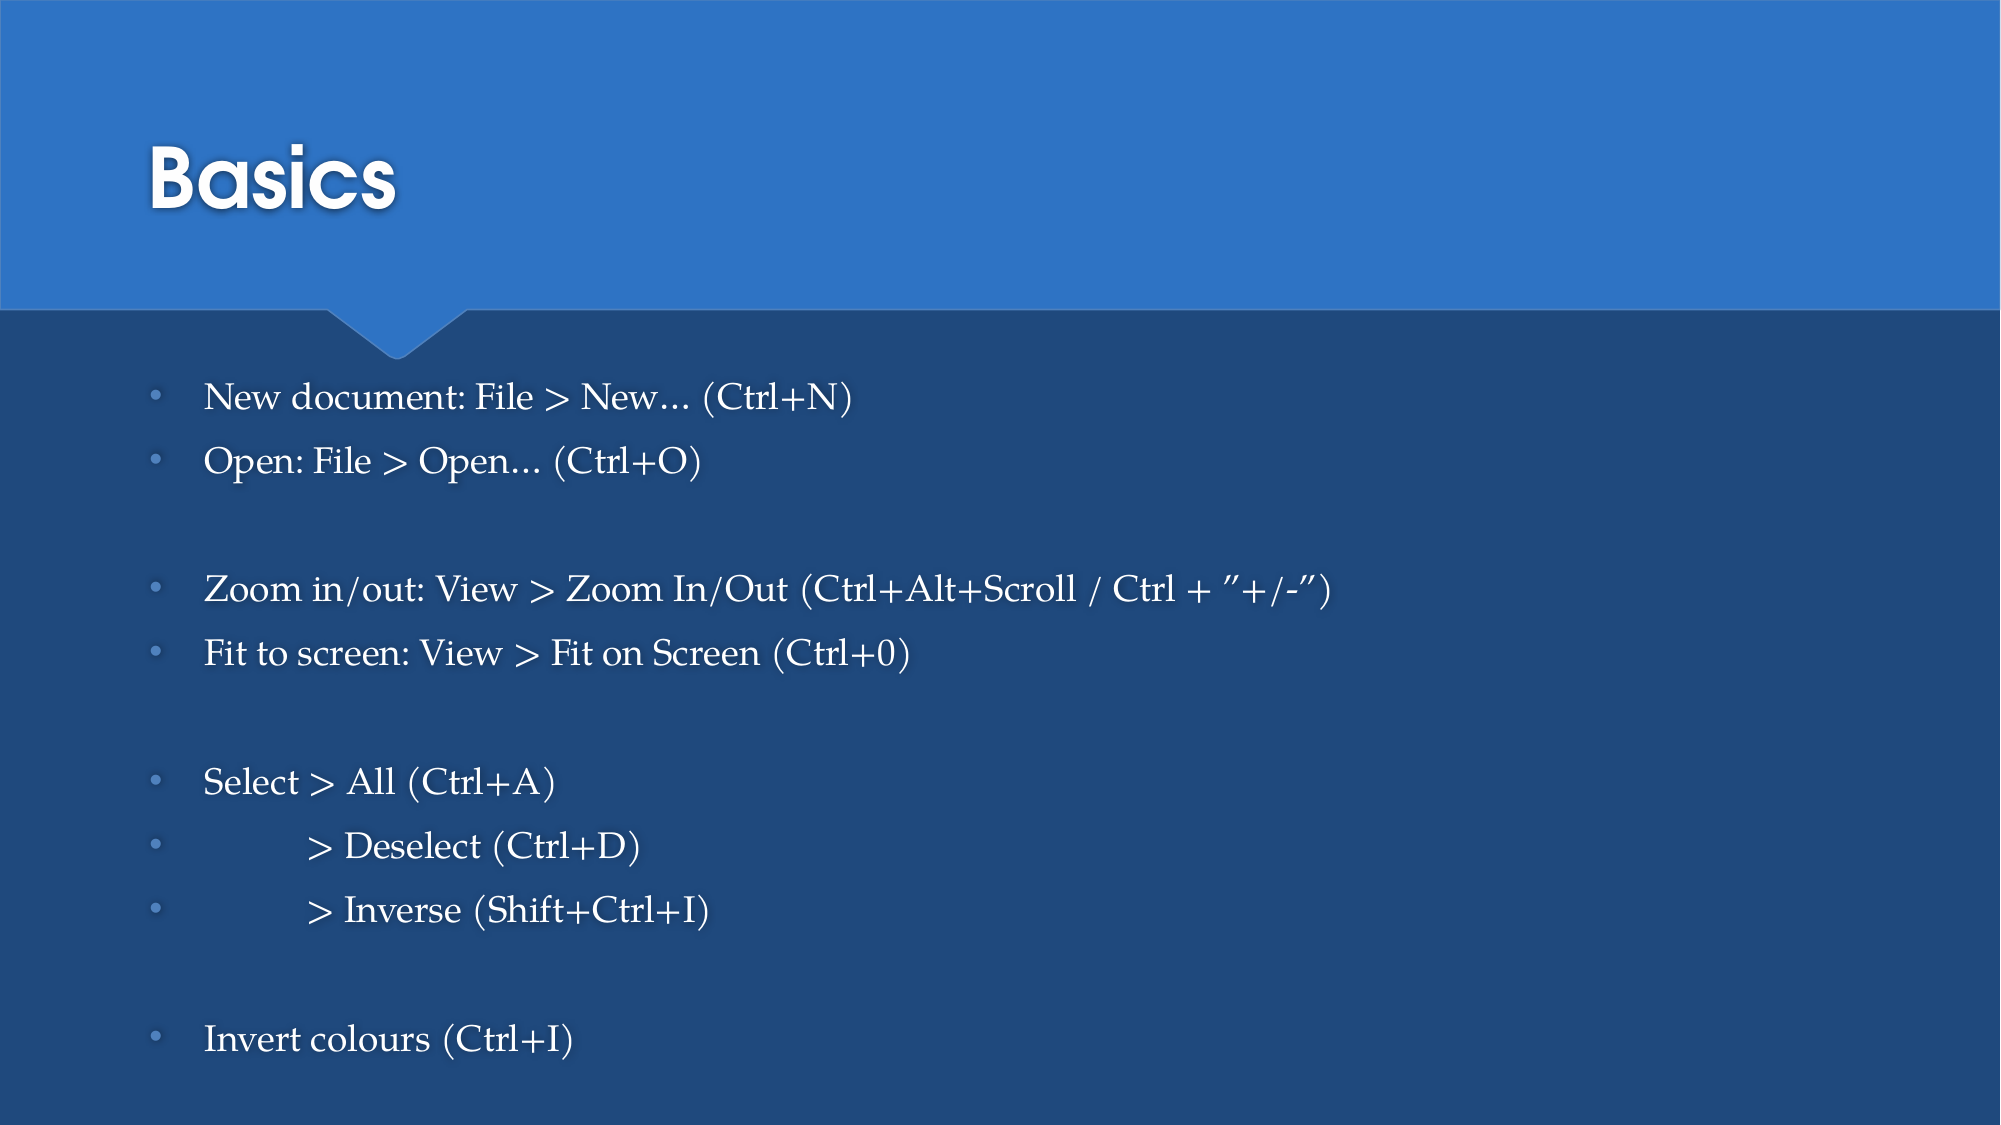

# Basics
New document: File > New… (Ctrl+N)
Open: File > Open… (Ctrl+O)

Zoom in/out: View > Zoom In/Out (Ctrl+Alt+Scroll / Ctrl + ”+/-”)
Fit to screen: View > Fit on Screen (Ctrl+0)

Select > All (Ctrl+A)
           > Deselect (Ctrl+D)
           > Inverse (Shift+Ctrl+I)

Invert colours (Ctrl+I)